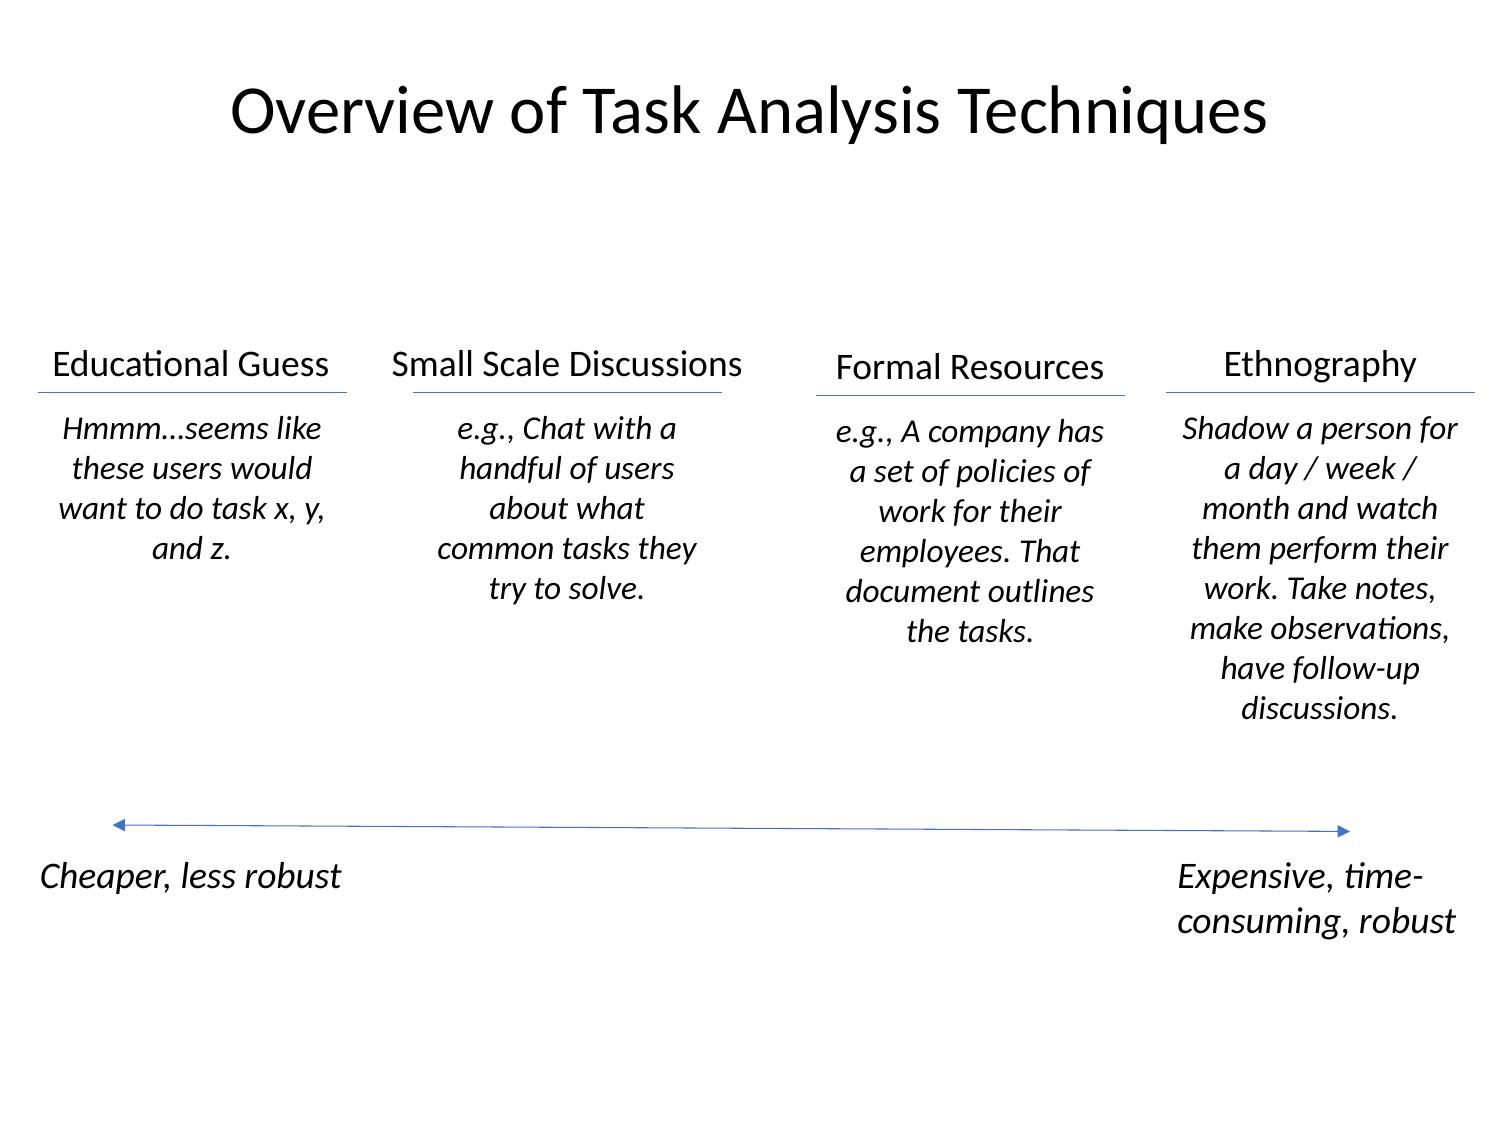

# Overview of Task Analysis Techniques
Educational Guess
Small Scale Discussions
Ethnography
Formal Resources
Hmmm…seems like these users would want to do task x, y, and z.
e.g., Chat with a handful of users about what common tasks they try to solve.
Shadow a person for a day / week / month and watch them perform their work. Take notes, make observations, have follow-up discussions.
e.g., A company has a set of policies of work for their employees. That document outlines the tasks.
Cheaper, less robust
Expensive, time-consuming, robust